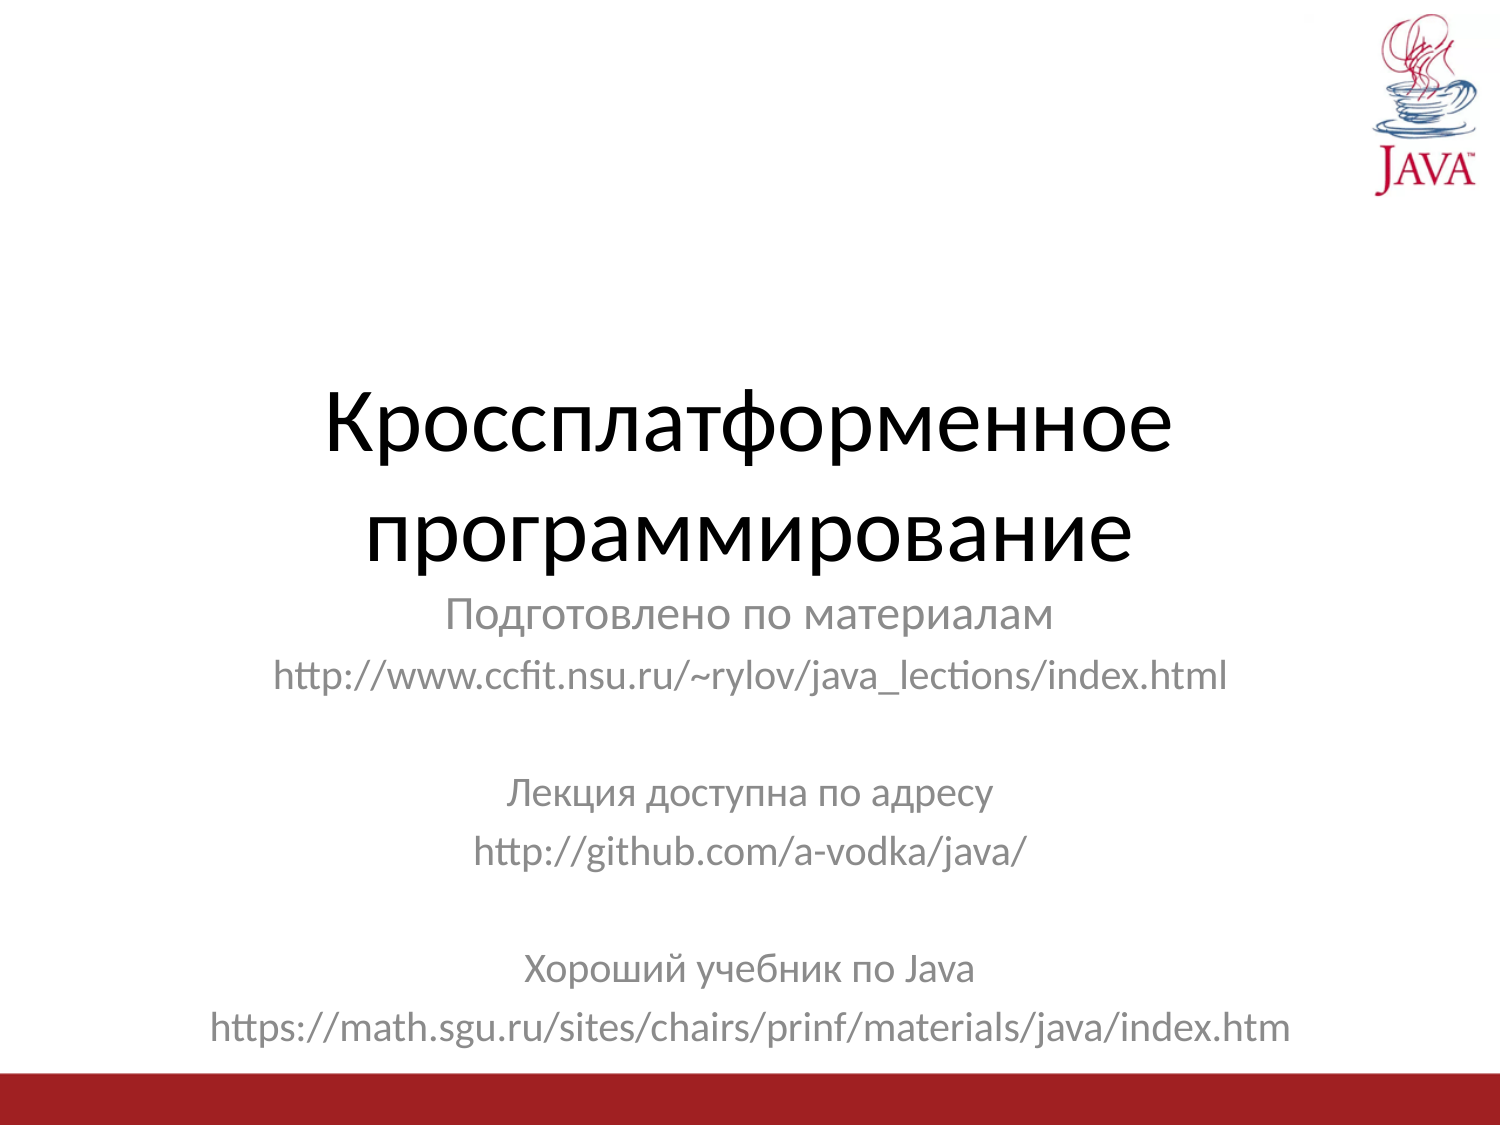

# Кроссплатформенное программирование
Подготовлено по материалам
http://www.ccfit.nsu.ru/~rylov/java_lections/index.html

Лекция доступна по адресу
http://github.com/a-vodka/java/

Хороший учебник по Java
https://math.sgu.ru/sites/chairs/prinf/materials/java/index.htm